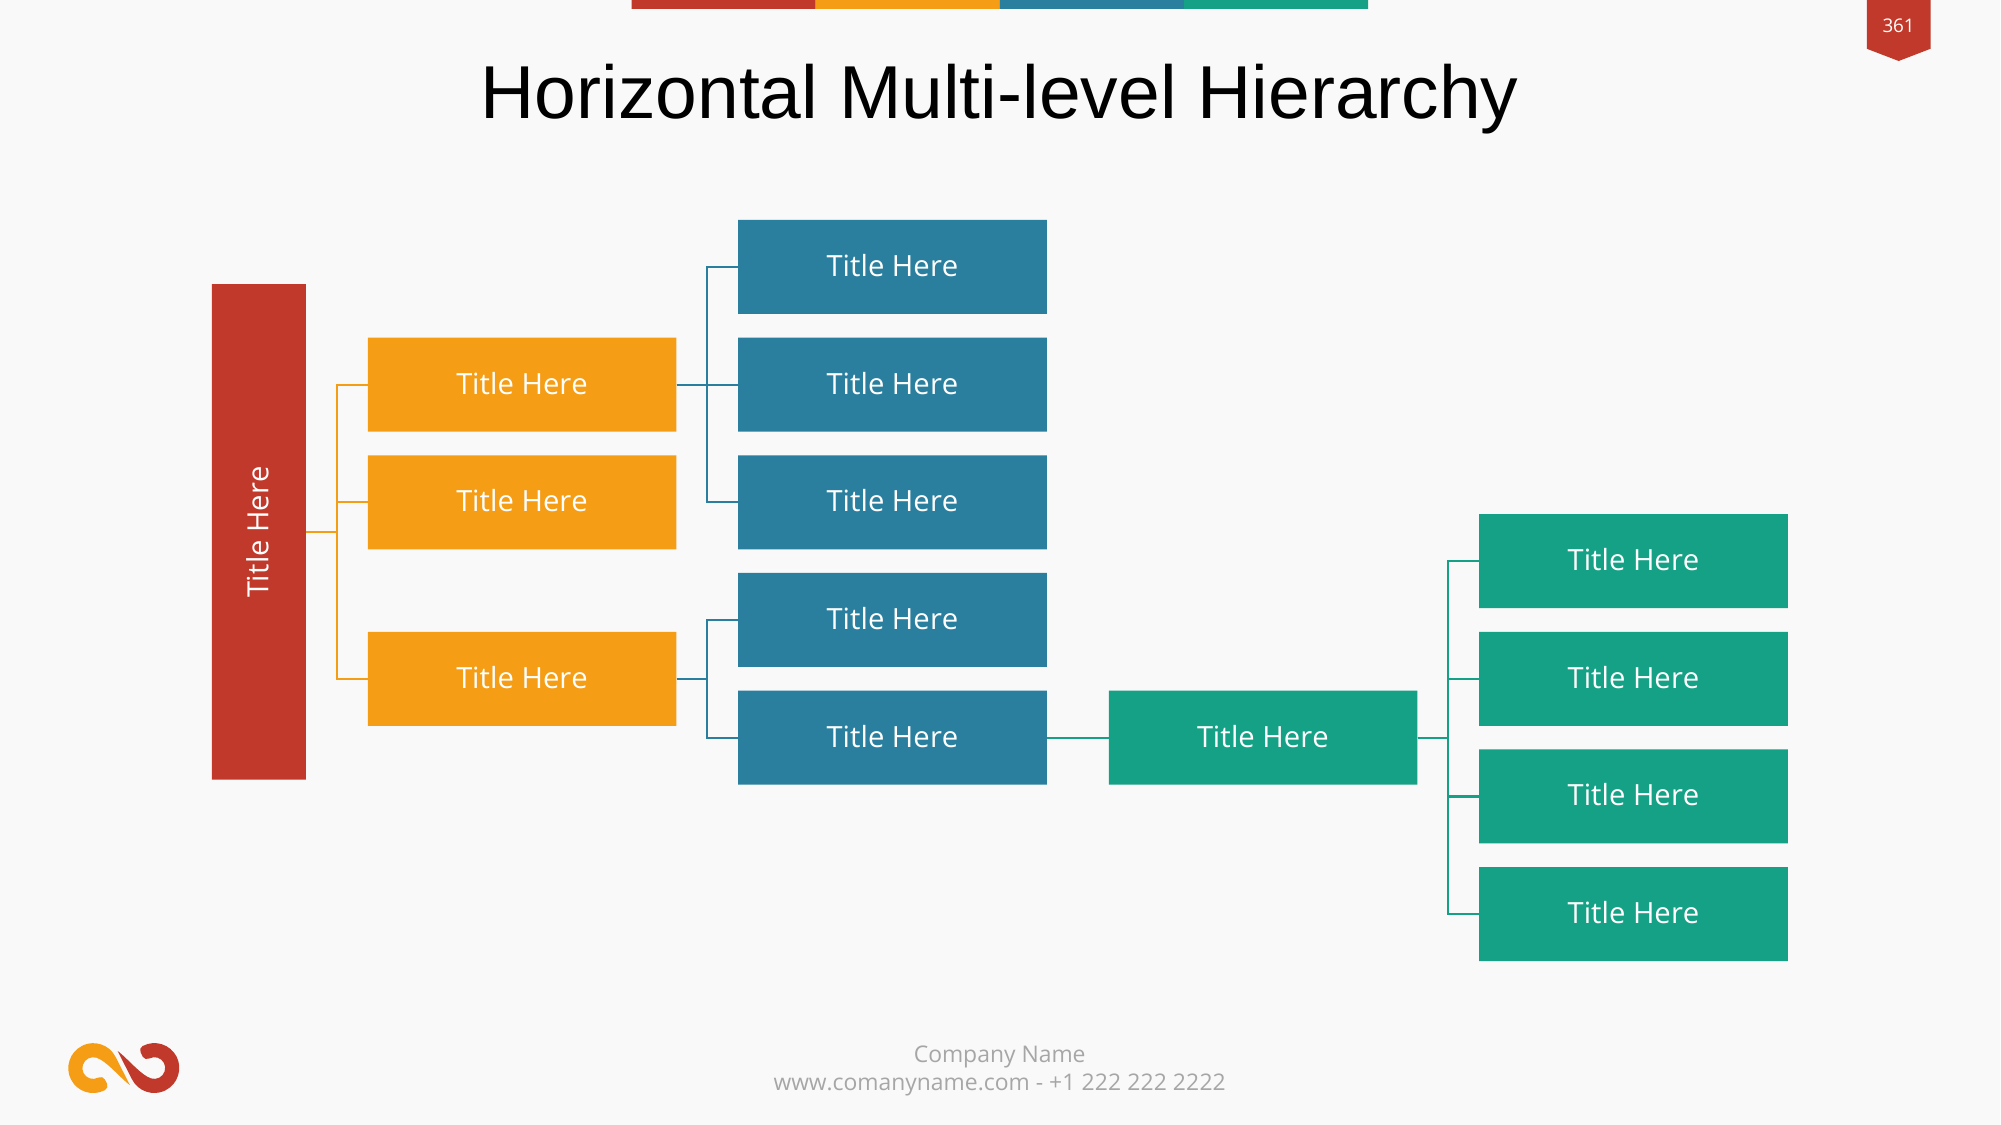

Horizontal Multi-level Hierarchy

Title Here
Title Here
Title Here
Title Here
Title Here
Title Here
Title Here
Title Here
Title Here
Title Here
Title Here
Title Here
Title Here
Title Here